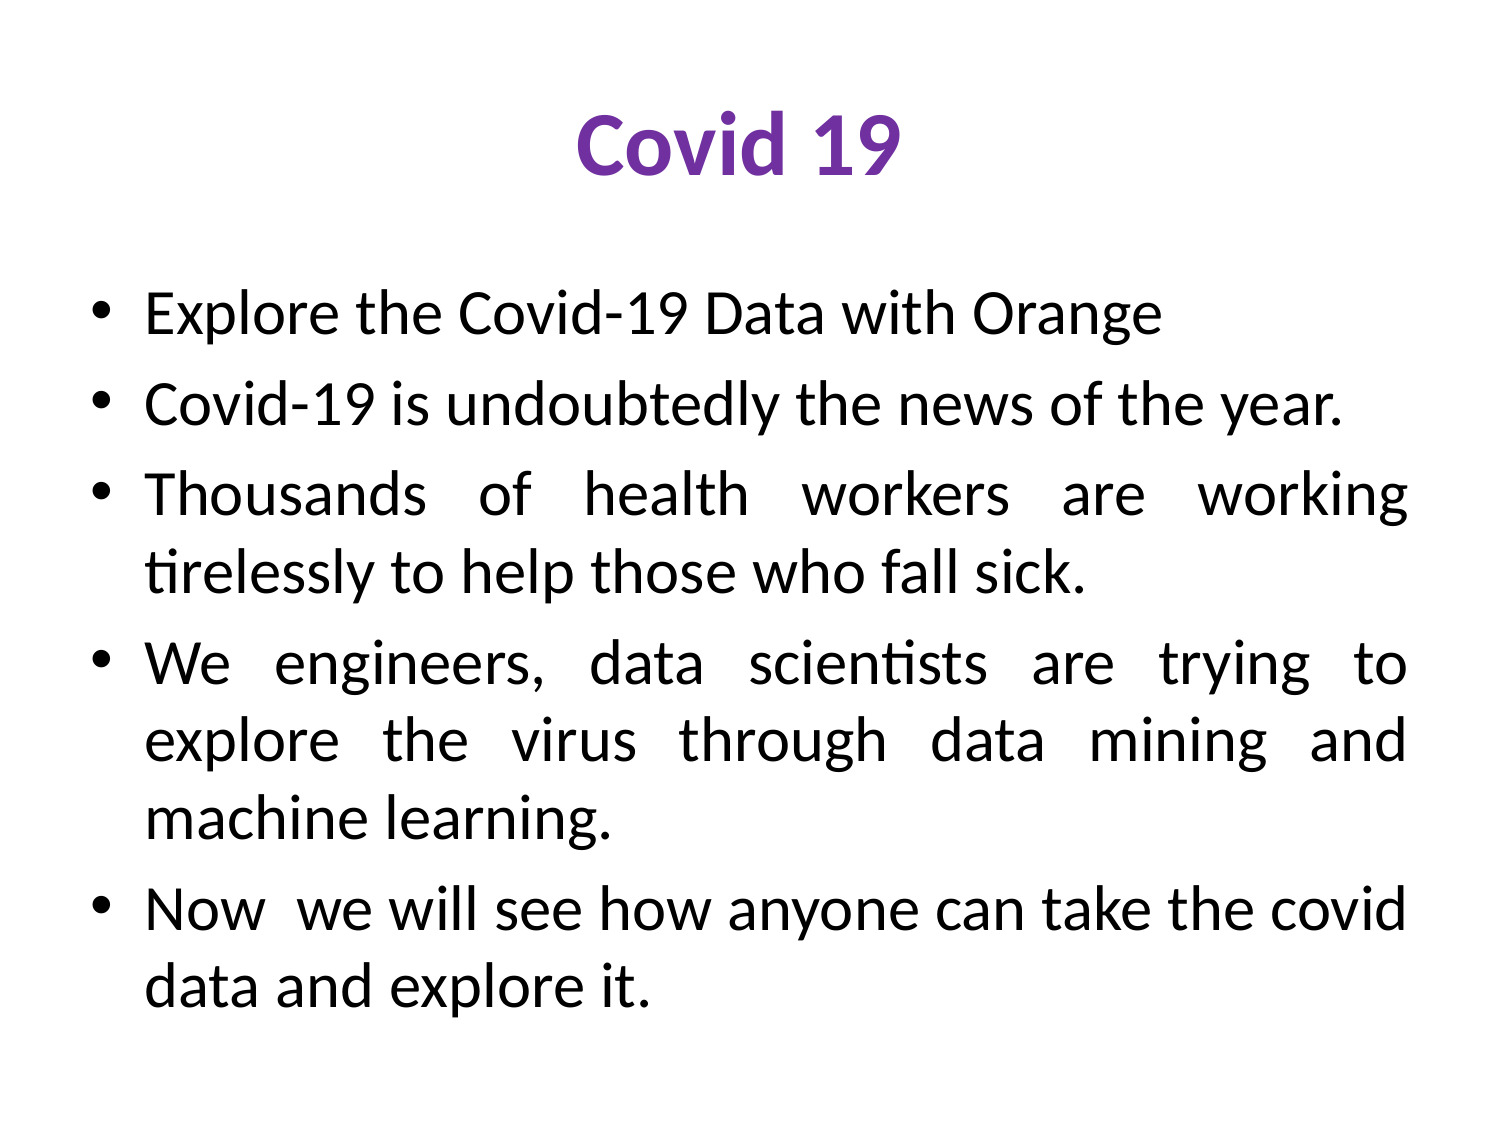

# Covid 19
Explore the Covid-19 Data with Orange
Covid-19 is undoubtedly the news of the year.
Thousands of health workers are working tirelessly to help those who fall sick.
We engineers, data scientists are trying to explore the virus through data mining and machine learning.
Now  we will see how anyone can take the covid data and explore it.